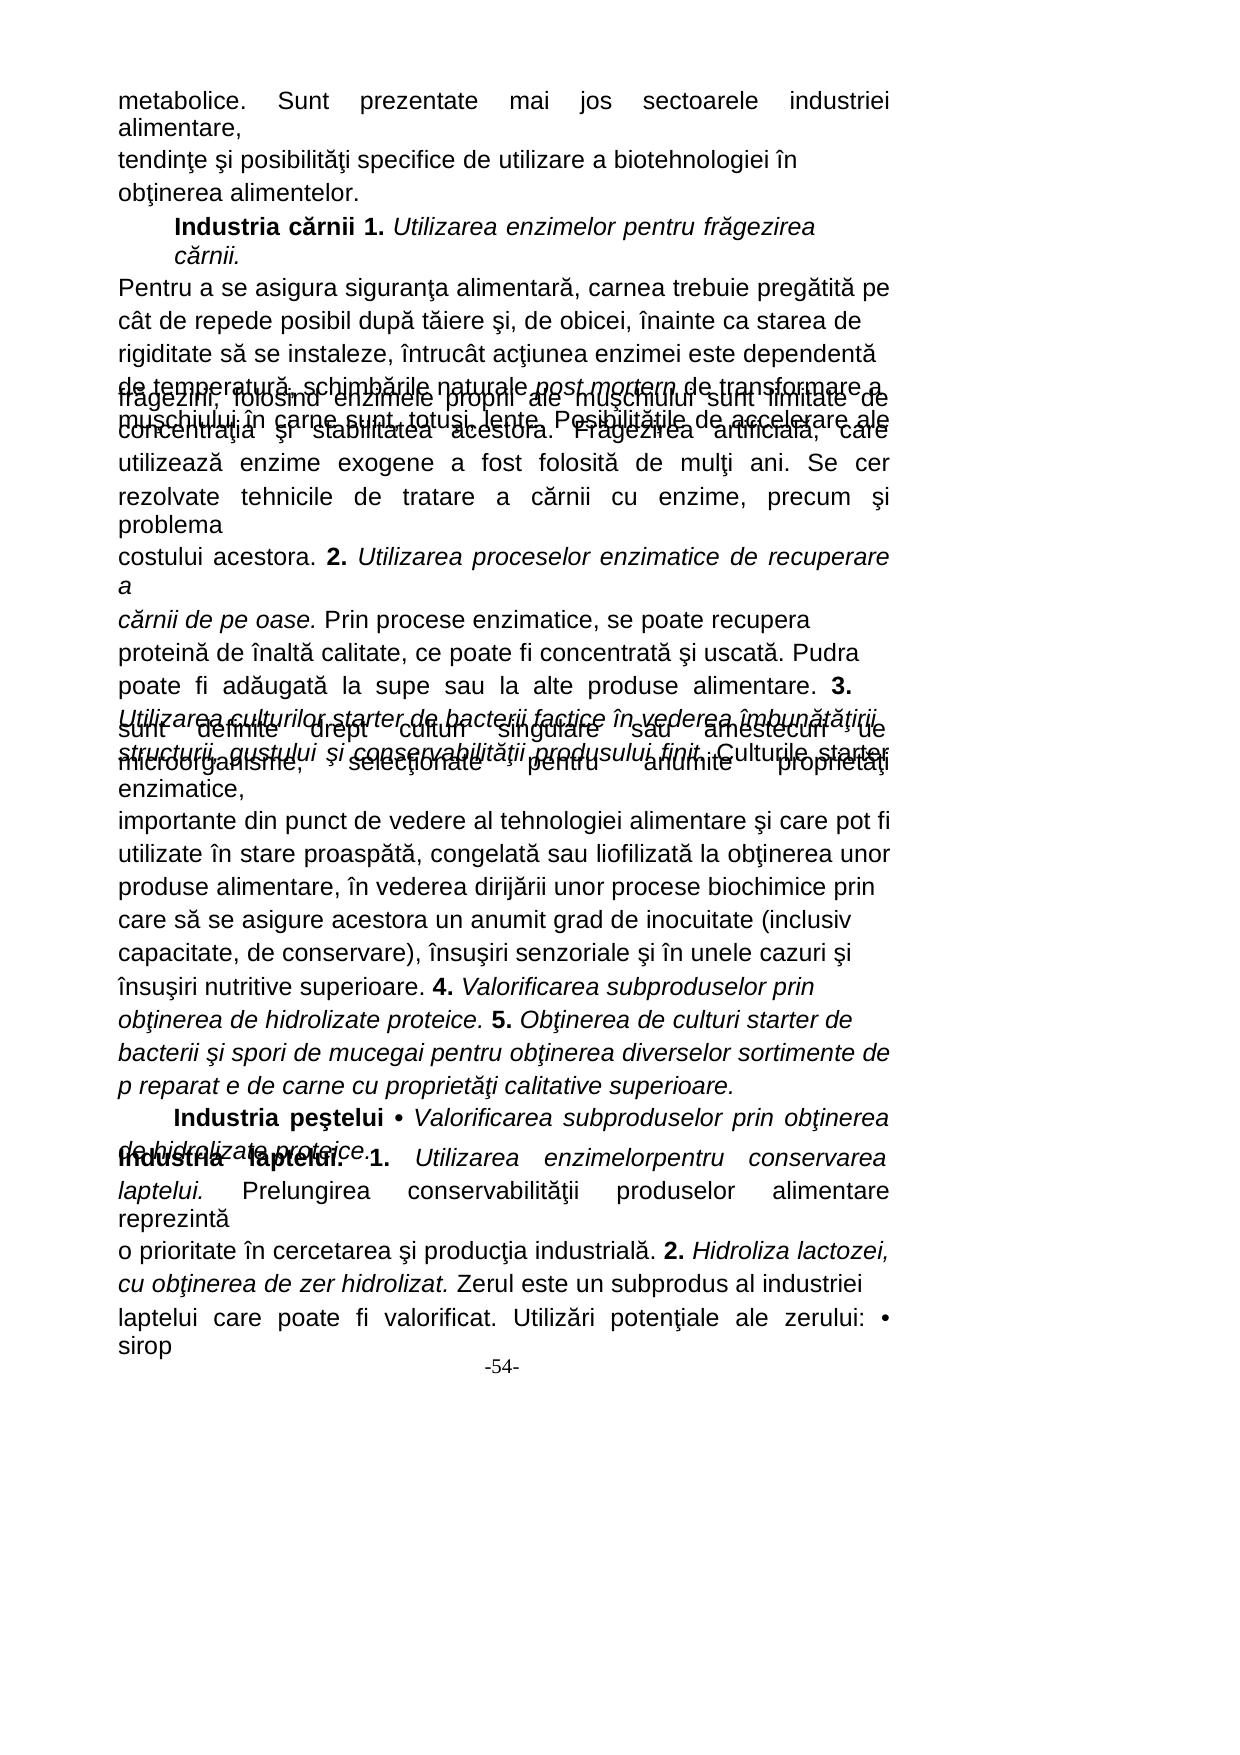

metabolice. Sunt prezentate mai jos sectoarele industriei alimentare,
tendinţe şi posibilităţi specifice de utilizare a biotehnologiei în
obţinerea alimentelor.
Industria cărnii 1. Utilizarea enzimelor pentru frăgezirea cărnii.
Pentru a se asigura siguranţa alimentară, carnea trebuie pregătită pe
cât de repede posibil după tăiere şi, de obicei, înainte ca starea de
rigiditate să se instaleze, întrucât acţiunea enzimei este dependentă
de temperatură, schimbările naturale post mortern de transformare a
muşchiului în carne sunt, totuşi, lente. Posibilităţile de accelerare ale
frăgezirii, folosind enzimele
concentraţia  şi  stabilitatea
utilizează  enzime  exogene
proprii ale muşchiului sunt limitate de
acestora.  Frăgezirea  artificială,  care
a  fost  folosită  de  mulţi  ani.  Se  cer
rezolvate tehnicile de tratare a cărnii cu enzime, precum şi problema
costului acestora. 2. Utilizarea proceselor enzimatice de recuperare a
cărnii de pe oase. Prin procese enzimatice, se poate recupera
proteină de înaltă calitate, ce poate fi concentrată şi uscată. Pudra
poate  fi  adăugată  la  supe  sau  la  alte  produse  alimentare.  3.
Utilizarea culturilor starter de bacterii factice în vederea îmbunătăţirii
structurii, gustului şi conservabilităţii produsului finit. Culturile starter
sunt
definite
drept
culturi
singulare
sau
amestecuri
ue
microorganisme, selecţionate pentru anumite proprietăţi enzimatice,
importante din punct de vedere al tehnologiei alimentare şi care pot fi
utilizate în stare proaspătă, congelată sau liofilizată la obţinerea unor
produse alimentare, în vederea dirijării unor procese biochimice prin
care să se asigure acestora un anumit grad de inocuitate (inclusiv
capacitate, de conservare), însuşiri senzoriale şi în unele cazuri şi
însuşiri nutritive superioare. 4. Valorificarea subproduselor prin
obţinerea de hidrolizate proteice. 5. Obţinerea de culturi starter de
bacterii şi spori de mucegai pentru obţinerea diverselor sortimente de
p reparat e de carne cu proprietăţi calitative superioare.
Industria peştelui • Valorificarea subproduselor prin obţinerea
de hidrolizate proteice.
Industria
laptelui.   1.
Utilizarea
enzimelorpentru
conservarea
laptelui. Prelungirea conservabilităţii produselor alimentare reprezintă
o prioritate în cercetarea şi producţia industrială. 2. Hidroliza lactozei,
cu obţinerea de zer hidrolizat. Zerul este un subprodus al industriei
laptelui care poate fi valorificat. Utilizări potenţiale ale zerului: • sirop
-54-